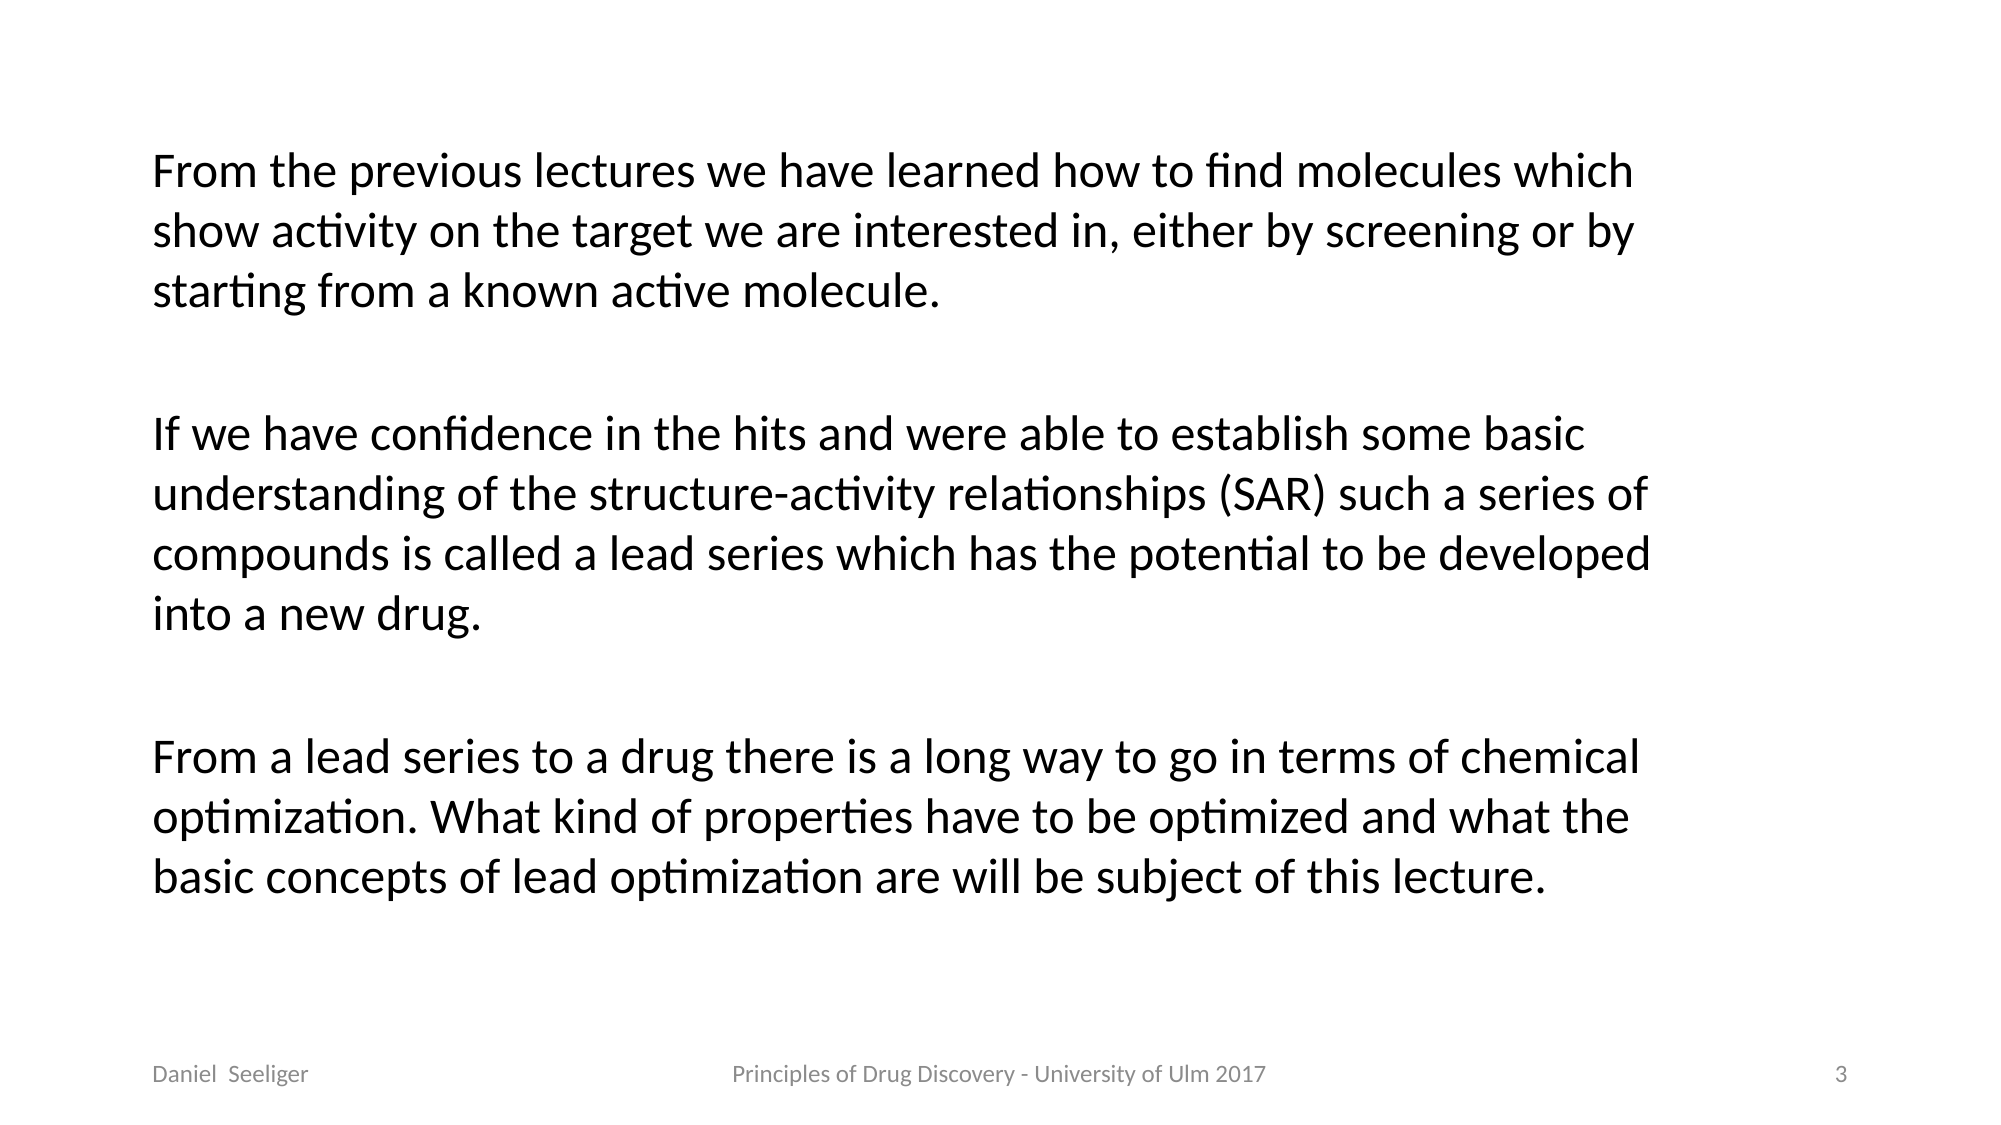

From the previous lectures we have learned how to find molecules which show activity on the target we are interested in, either by screening or by starting from a known active molecule.
If we have confidence in the hits and were able to establish some basic understanding of the structure-activity relationships (SAR) such a series of compounds is called a lead series which has the potential to be developed into a new drug.
From a lead series to a drug there is a long way to go in terms of chemical optimization. What kind of properties have to be optimized and what the basic concepts of lead optimization are will be subject of this lecture.
Daniel  Seeliger
Principles of Drug Discovery - University of Ulm 2017
3